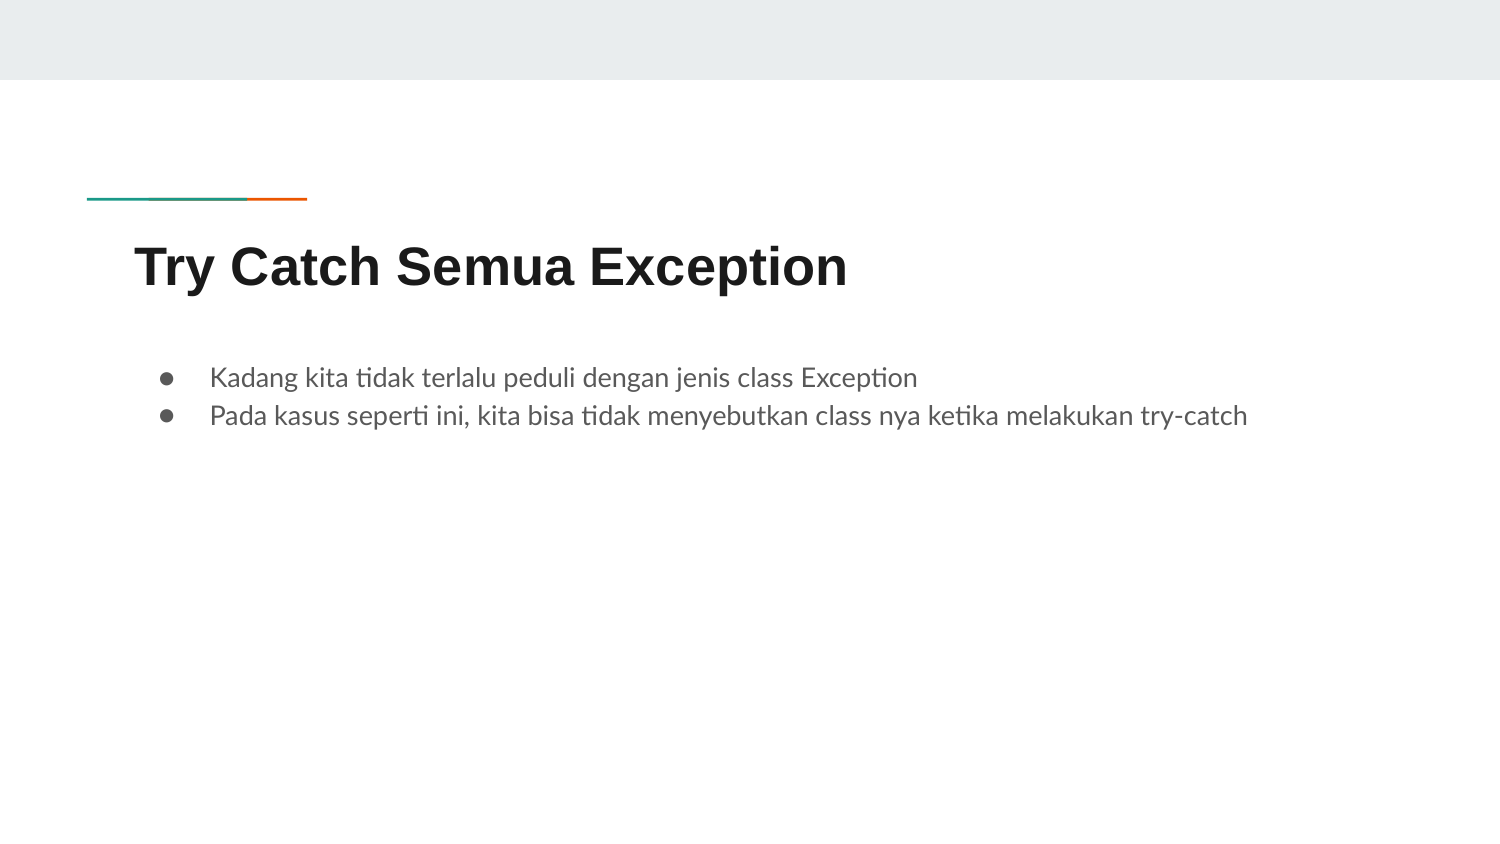

# Try Catch Semua Exception
Kadang kita tidak terlalu peduli dengan jenis class Exception
Pada kasus seperti ini, kita bisa tidak menyebutkan class nya ketika melakukan try-catch